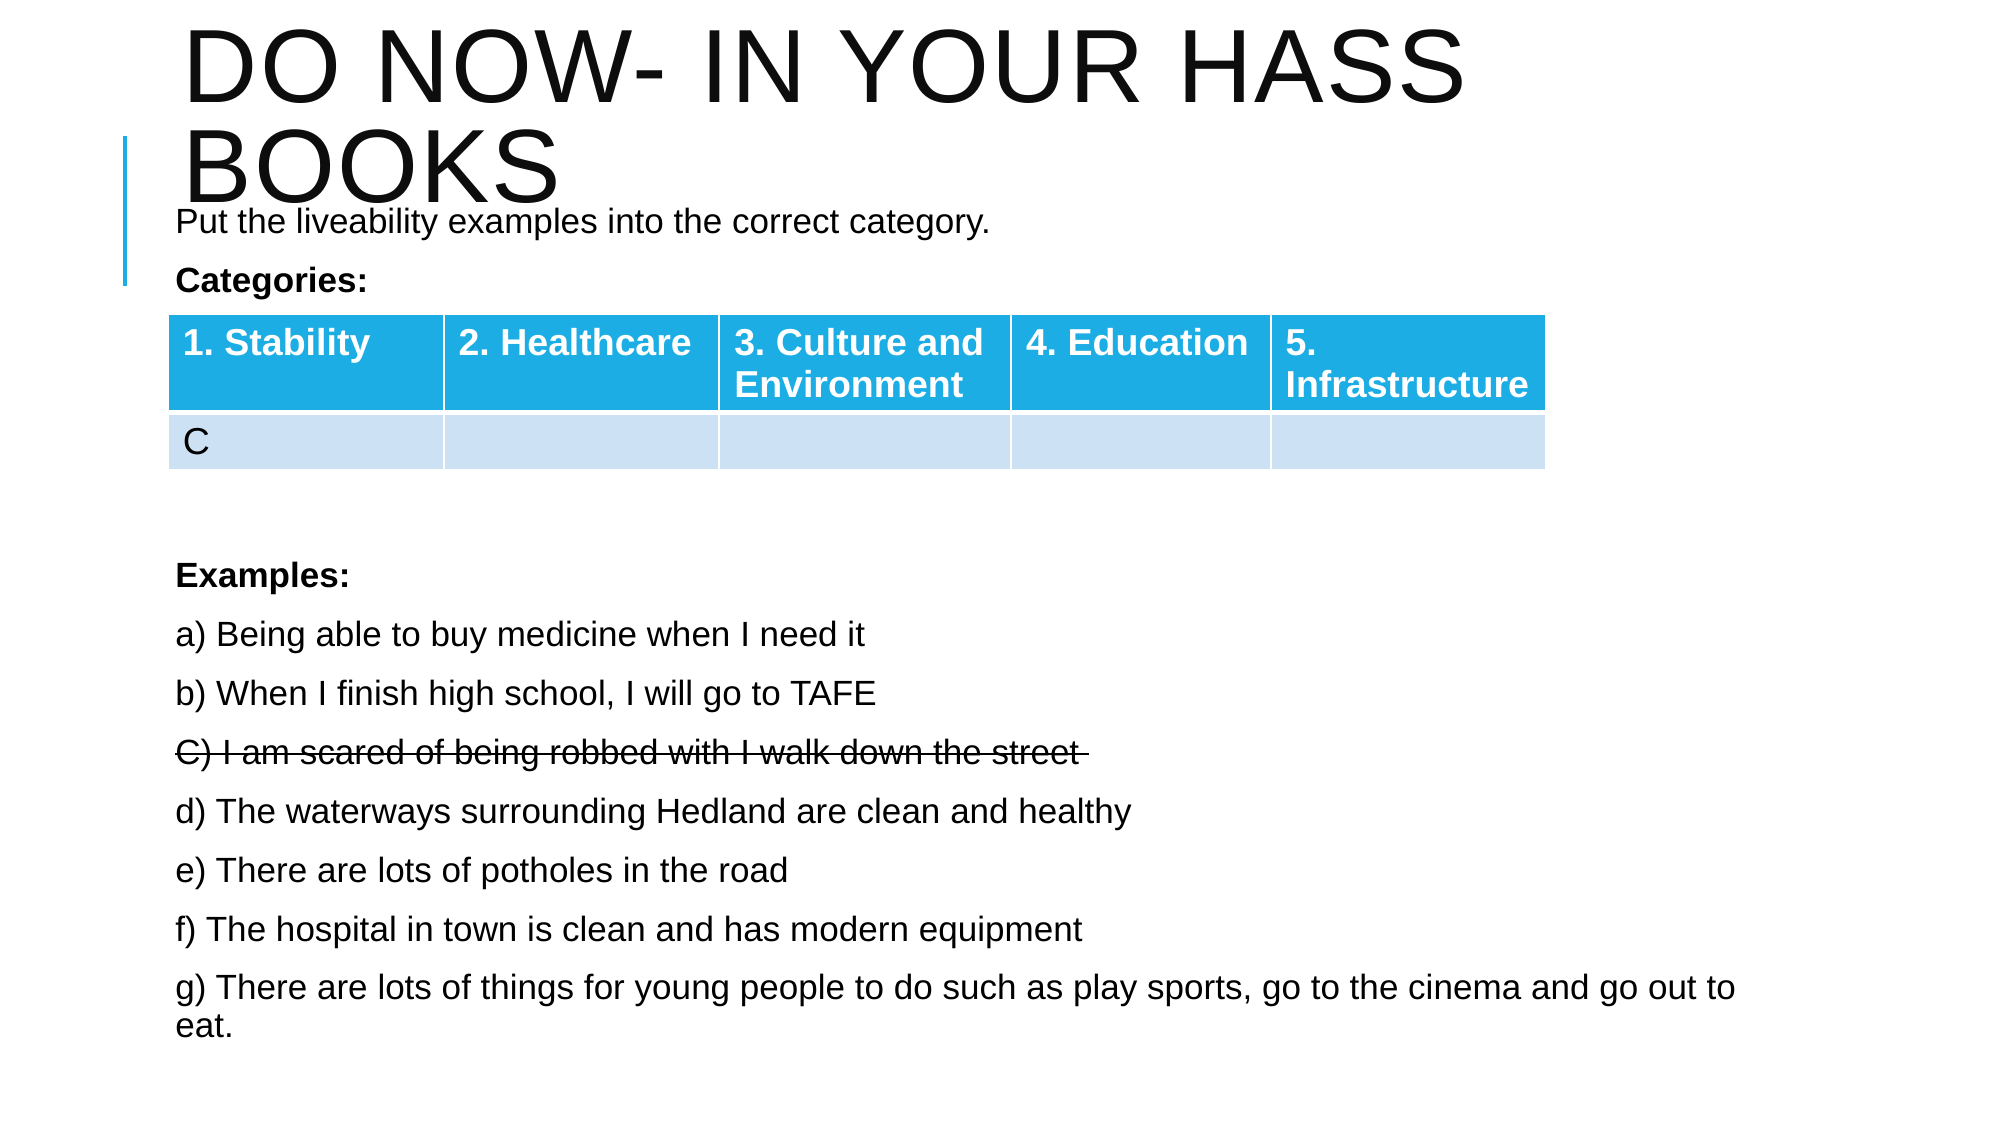

# Do now- In your Hass books
Put the liveability examples into the correct category.
Categories:

Examples:
a) Being able to buy medicine when I need it
b) When I finish high school, I will go to TAFE
C) I am scared of being robbed with I walk down the street
d) The waterways surrounding Hedland are clean and healthy
e) There are lots of potholes in the road
f) The hospital in town is clean and has modern equipment
g) There are lots of things for young people to do such as play sports, go to the cinema and go out to eat.

| 1. Stability | 2. Healthcare | 3. Culture and Environment | 4. Education | 5. Infrastructure |
| --- | --- | --- | --- | --- |
| C |  |  |  |  |